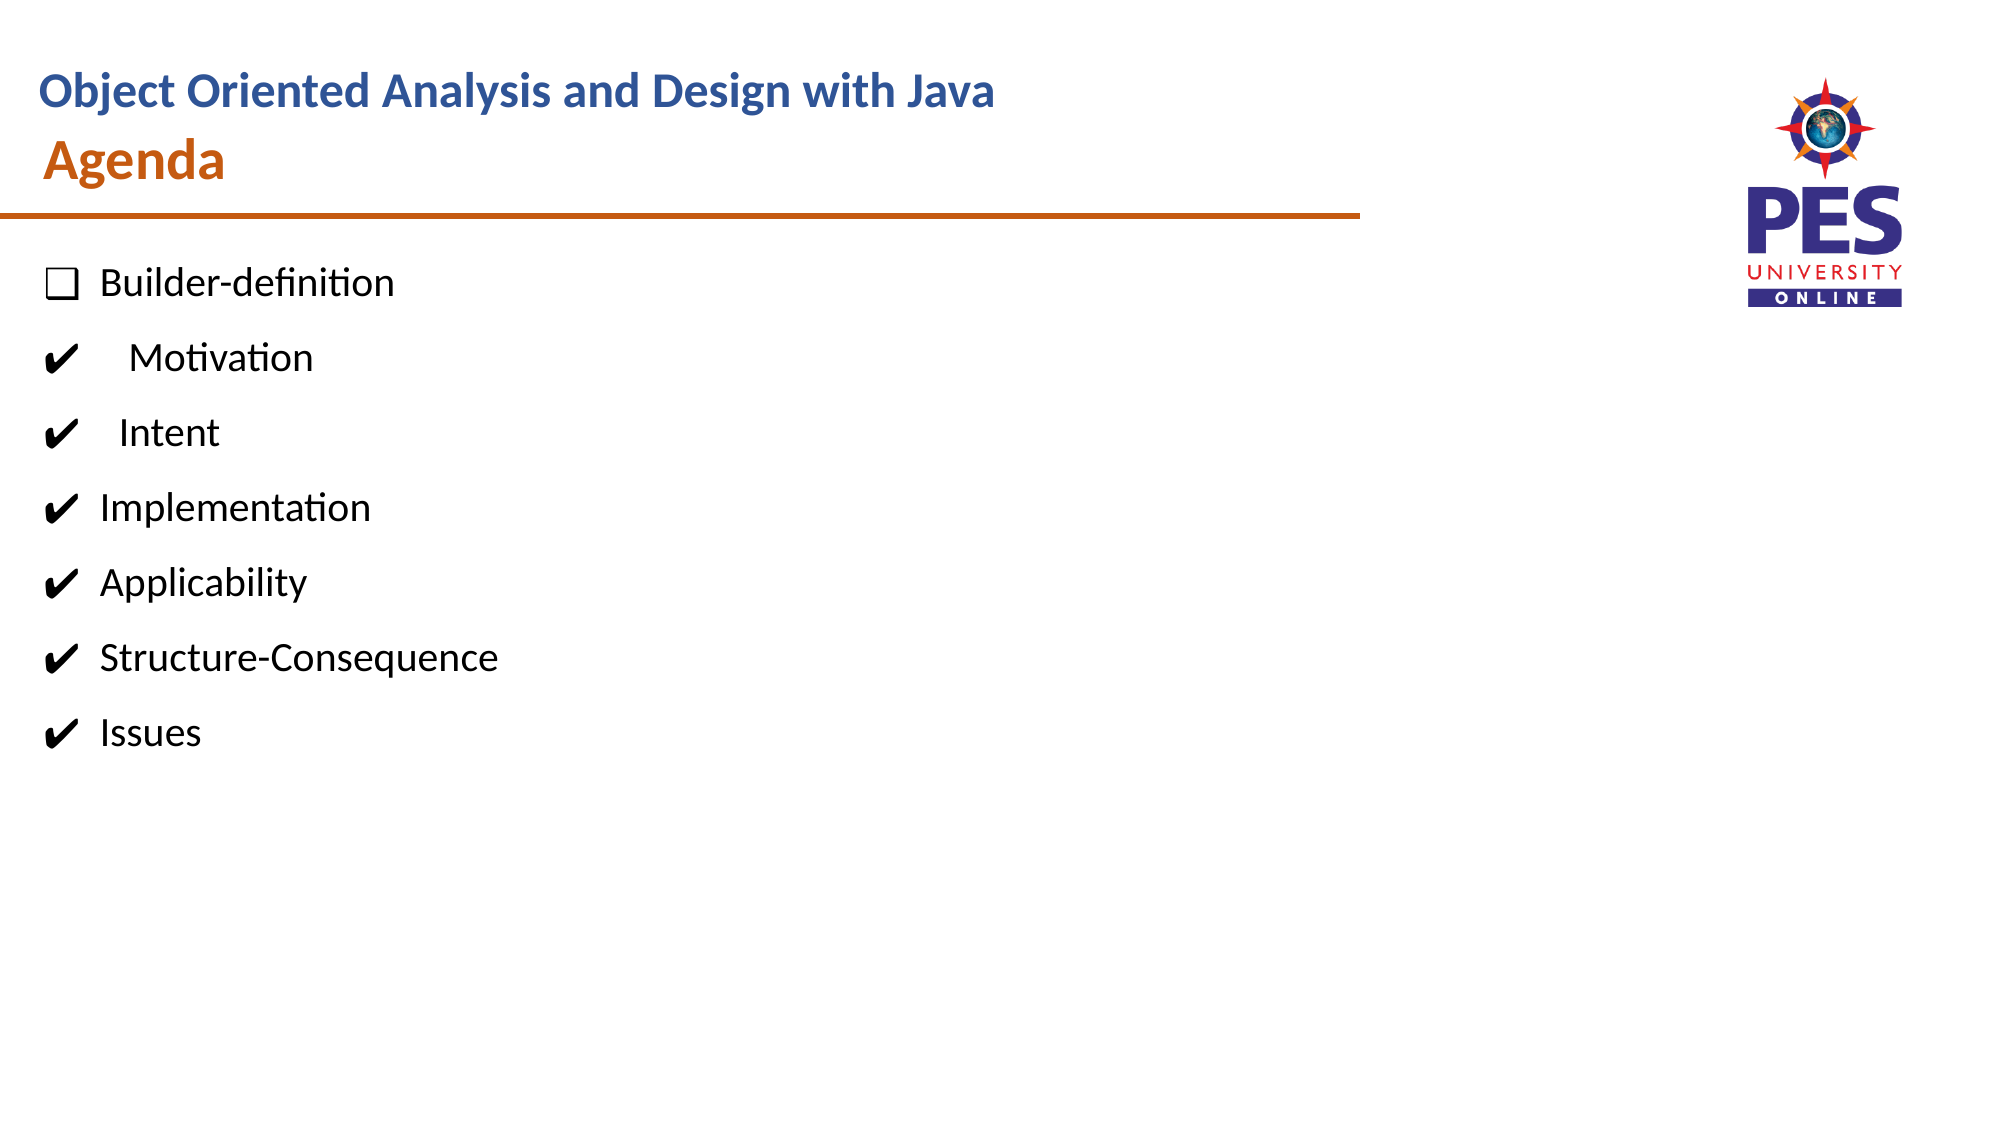

Agenda
Builder-definition
   Motivation
  Intent
Implementation
Applicability
Structure-Consequence
Issues